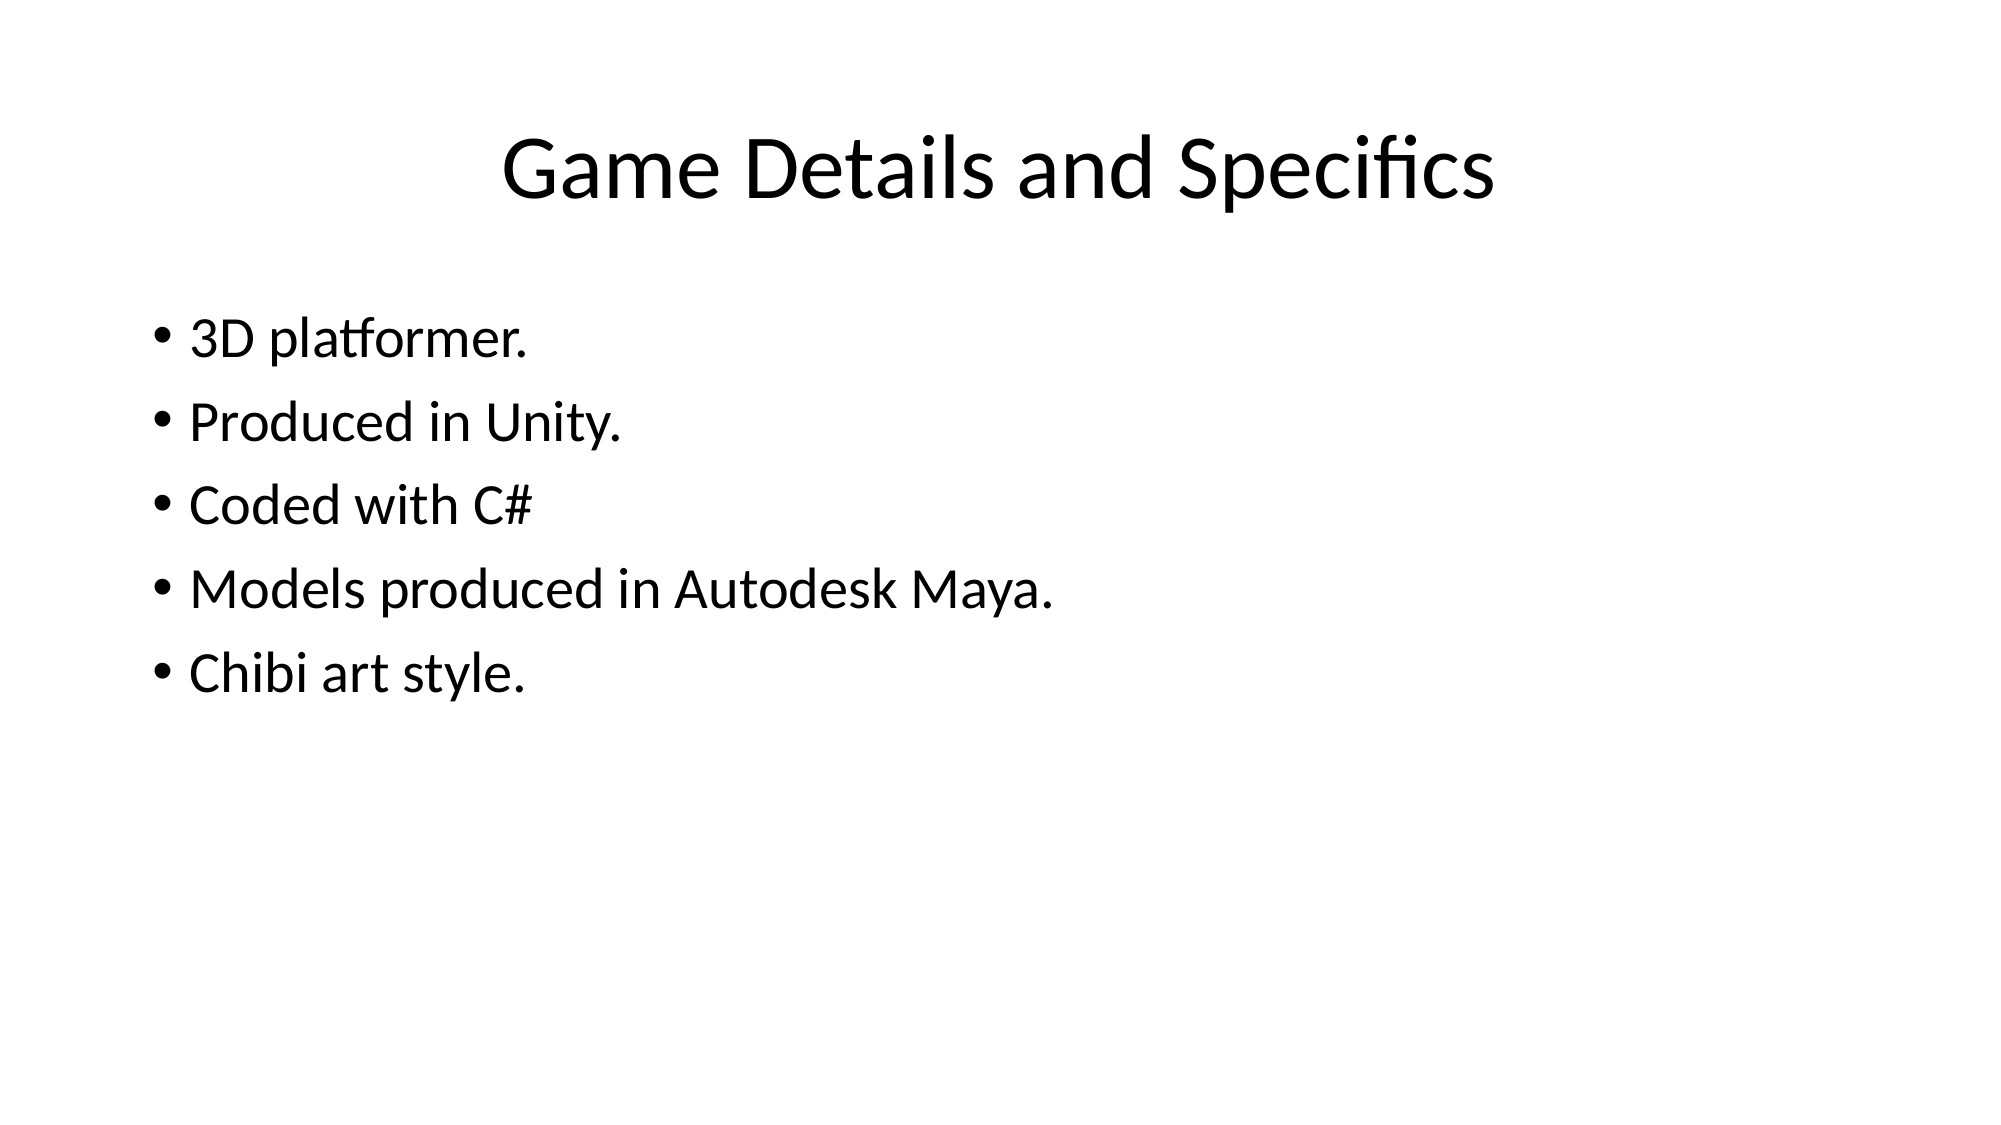

# Game Details and Specifics
3D platformer.
Produced in Unity.
Coded with C#
Models produced in Autodesk Maya.
Chibi art style.